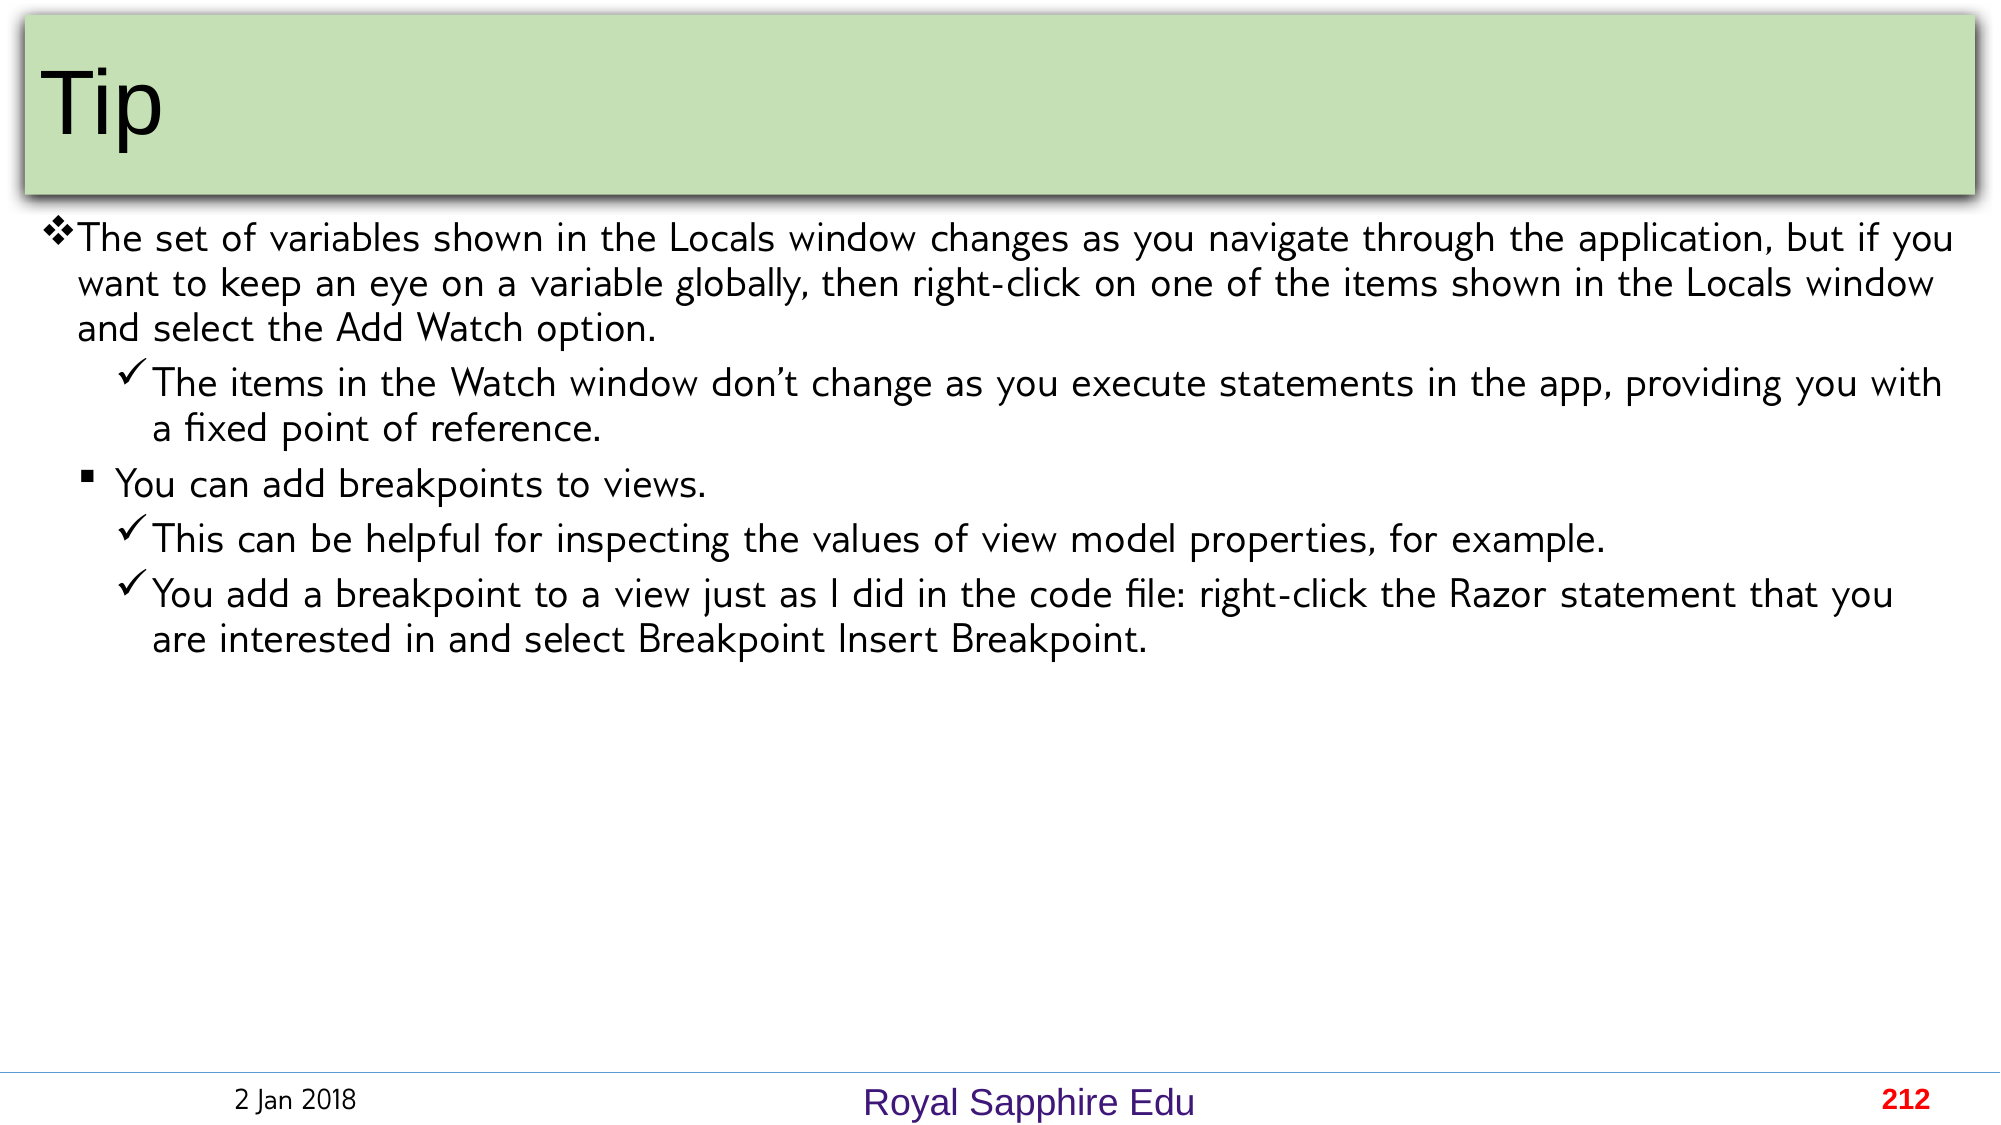

# Tip
The set of variables shown in the Locals window changes as you navigate through the application, but if you want to keep an eye on a variable globally, then right-click on one of the items shown in the Locals window and select the Add Watch option.
The items in the Watch window don’t change as you execute statements in the app, providing you with a fixed point of reference.
You can add breakpoints to views.
This can be helpful for inspecting the values of view model properties, for example.
You add a breakpoint to a view just as I did in the code file: right-click the Razor statement that you are interested in and select Breakpoint Insert Breakpoint.
2 Jan 2018
212